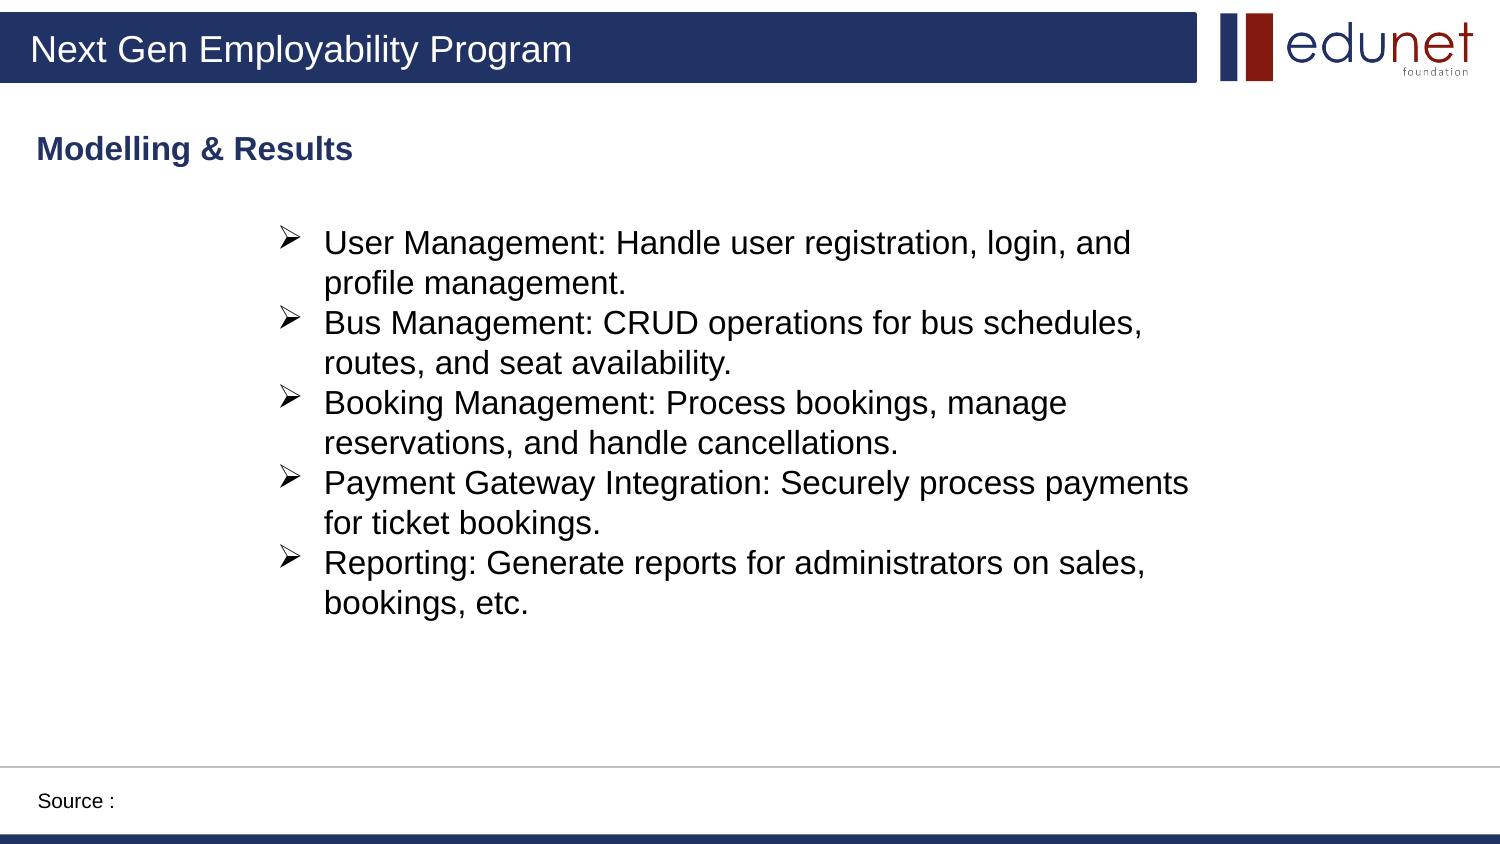

Modelling & Results
User Management: Handle user registration, login, and profile management.
Bus Management: CRUD operations for bus schedules, routes, and seat availability.
Booking Management: Process bookings, manage reservations, and handle cancellations.
Payment Gateway Integration: Securely process payments for ticket bookings.
Reporting: Generate reports for administrators on sales, bookings, etc.
Source :